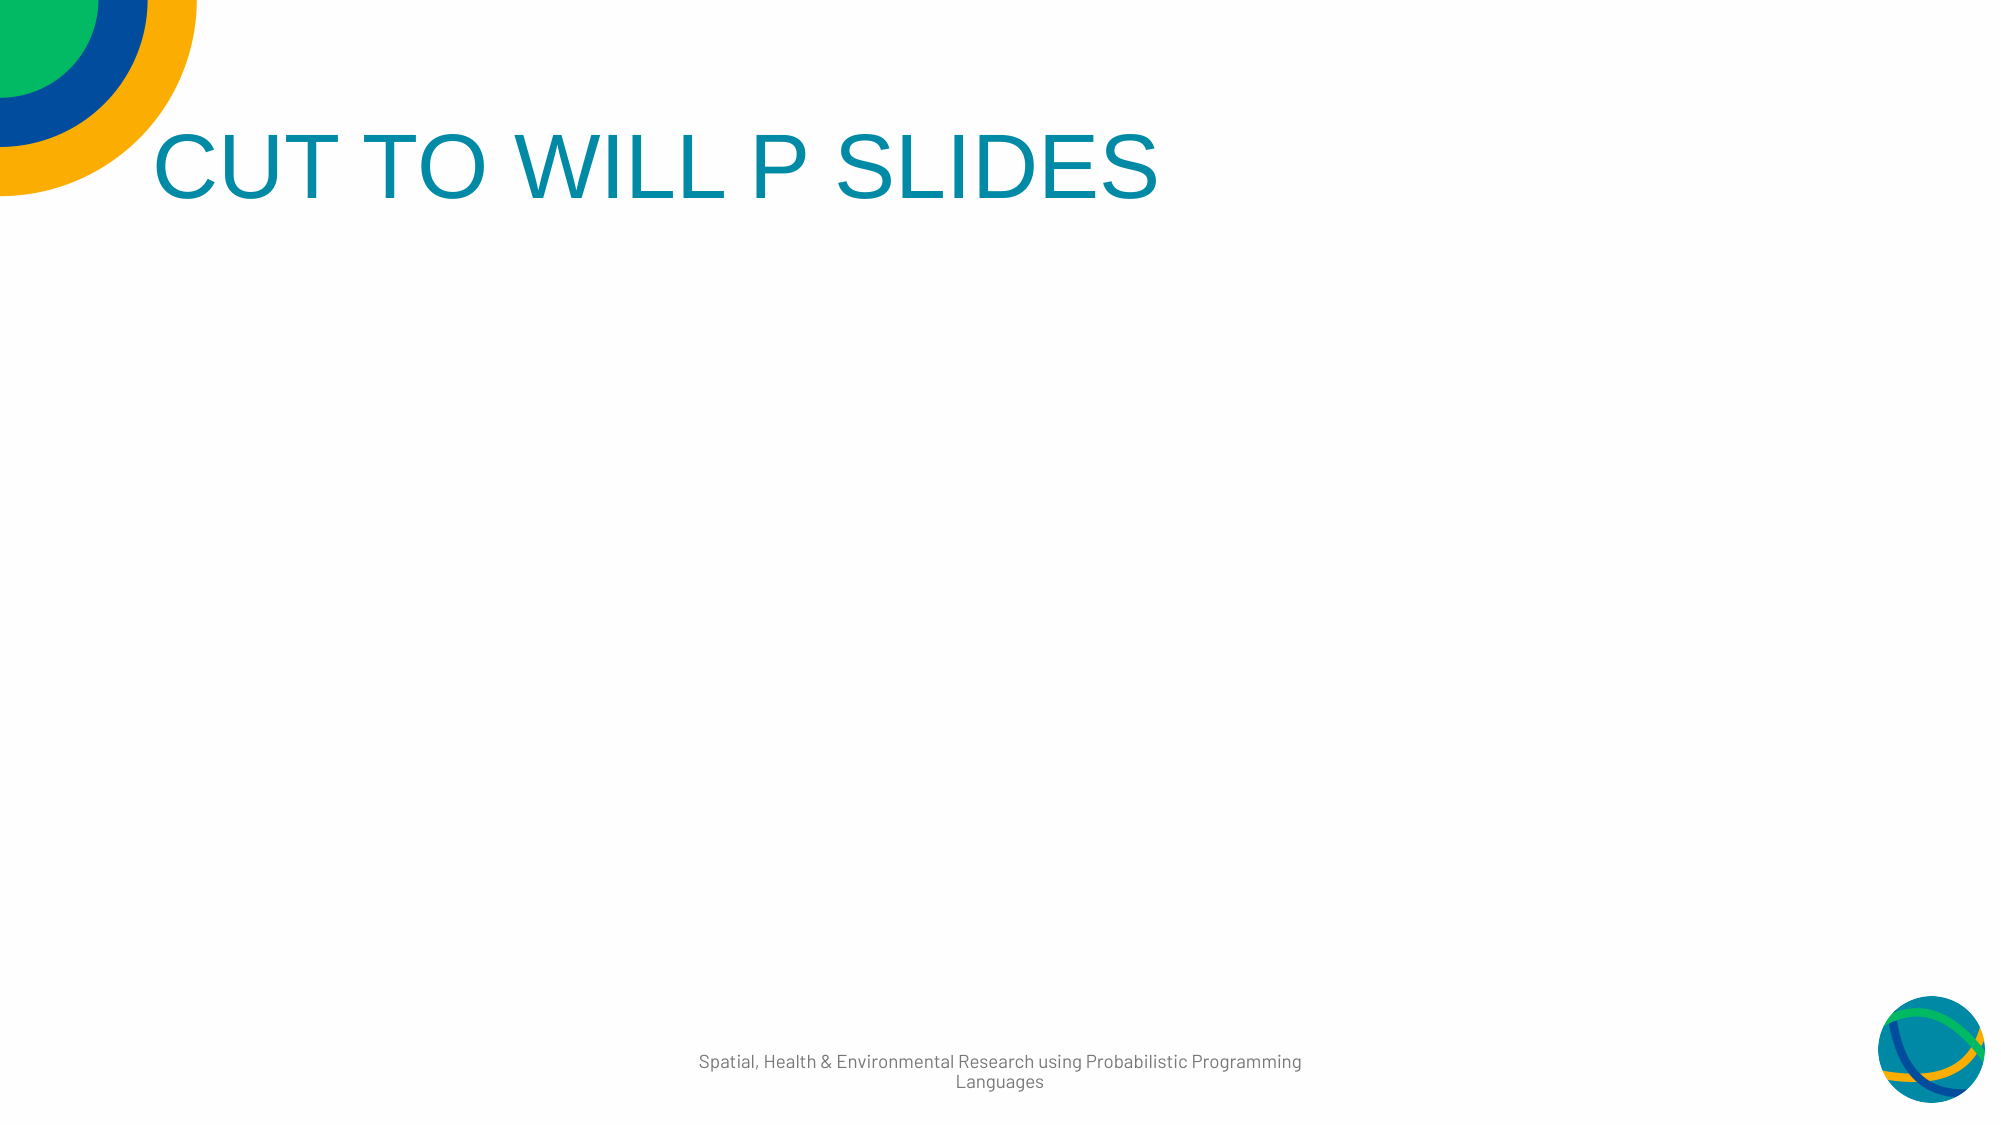

# CUT TO WILL P SLIDES

Spatial, Health & Environmental Research using Probabilistic Programming Languages